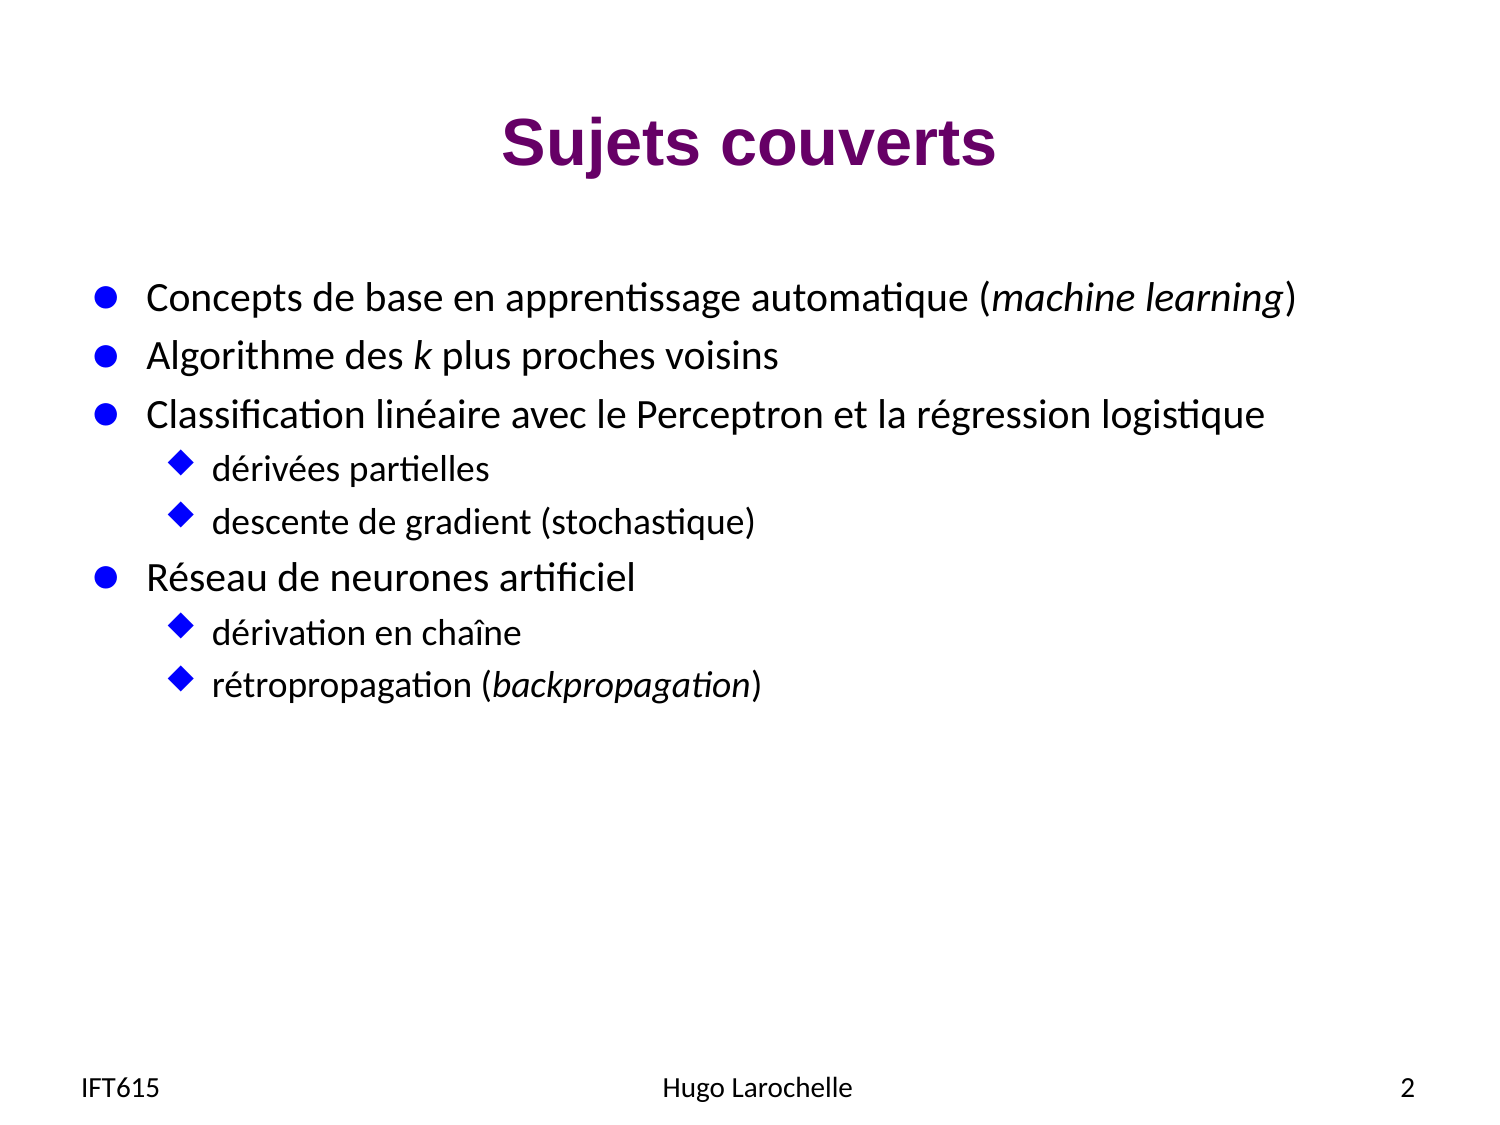

# Sujets couverts
Concepts de base en apprentissage automatique (machine learning)
Algorithme des k plus proches voisins
Classification linéaire avec le Perceptron et la régression logistique
dérivées partielles
descente de gradient (stochastique)
Réseau de neurones artificiel
dérivation en chaîne
rétropropagation (backpropagation)

IFT615
Hugo Larochelle
2